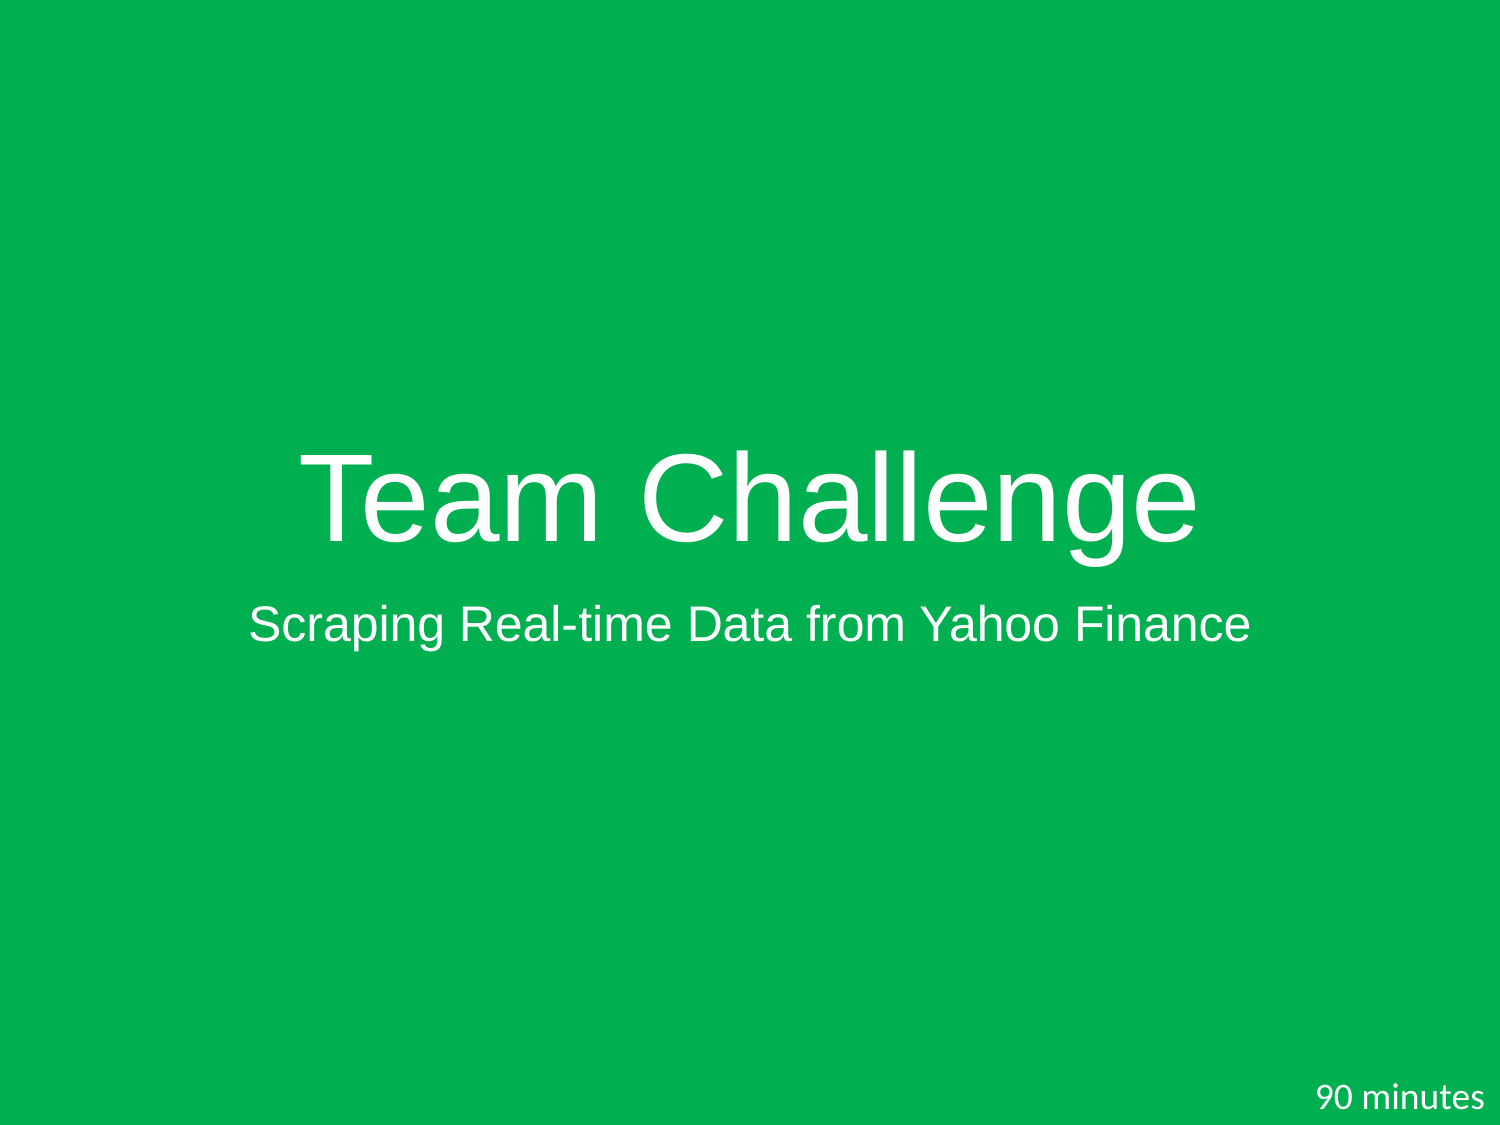

# Team Challenge
Scraping Real-time Data from Yahoo Finance
90 minutes